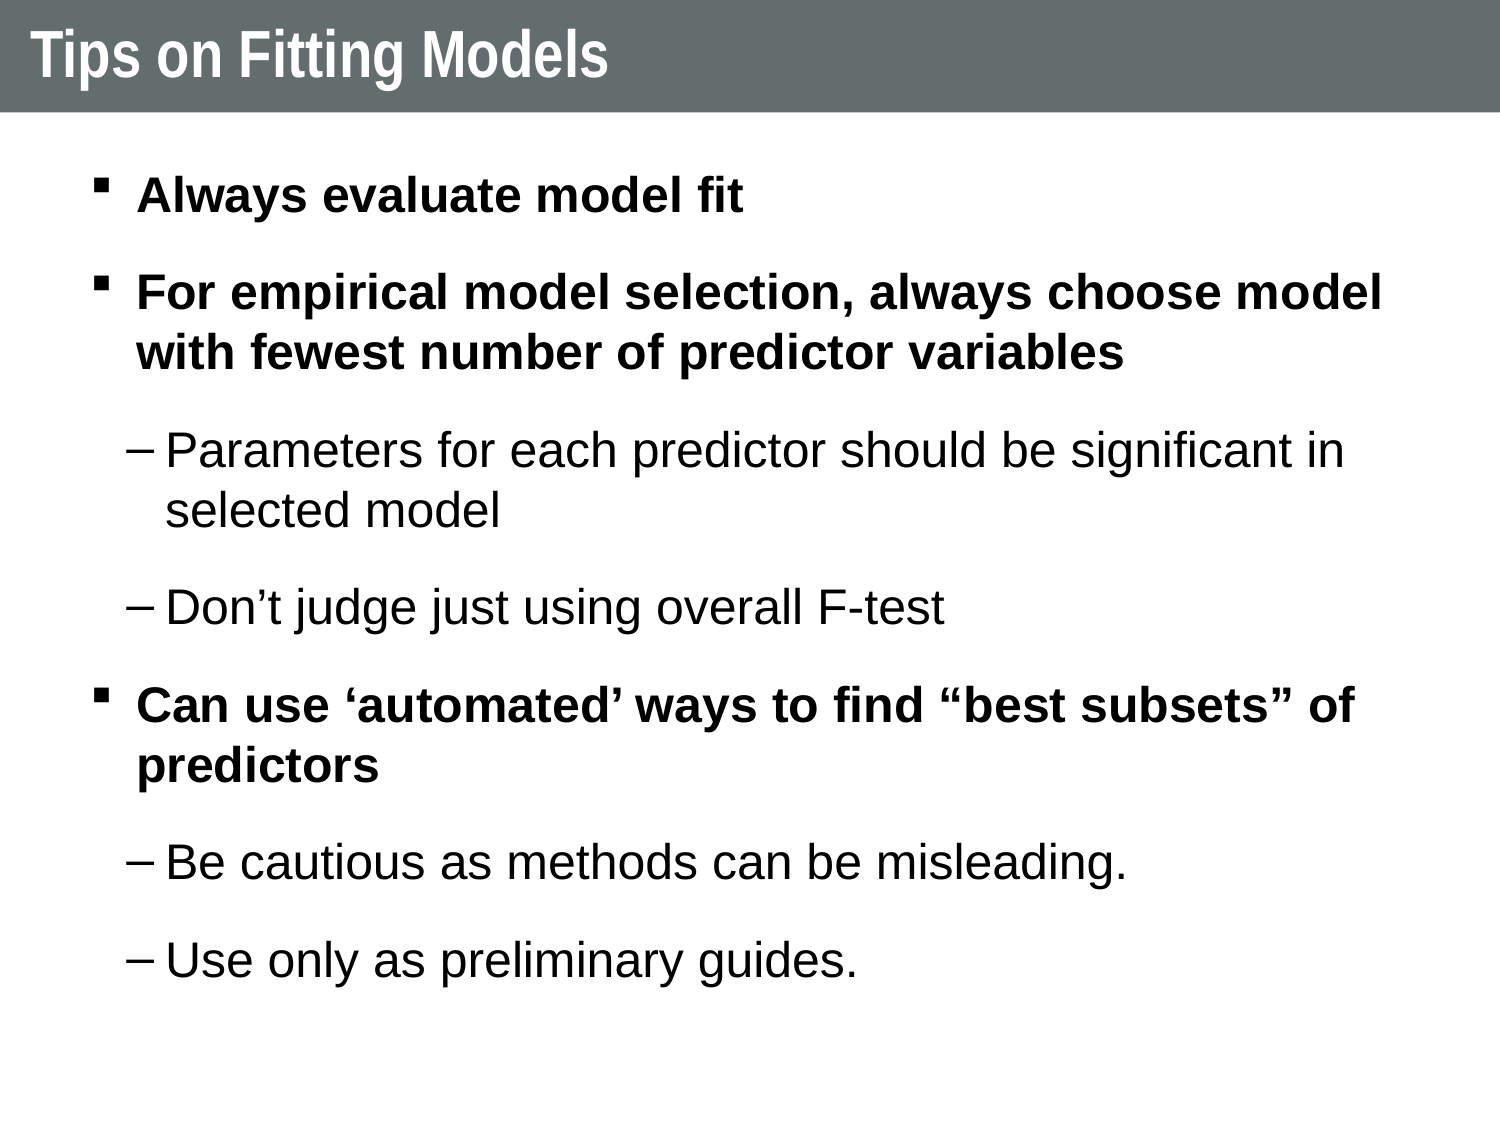

# Tips on Fitting Models
Always evaluate model fit
For empirical model selection, always choose model with fewest number of predictor variables
Parameters for each predictor should be significant in selected model
Don’t judge just using overall F-test
Can use ‘automated’ ways to find “best subsets” of predictors
Be cautious as methods can be misleading.
Use only as preliminary guides.